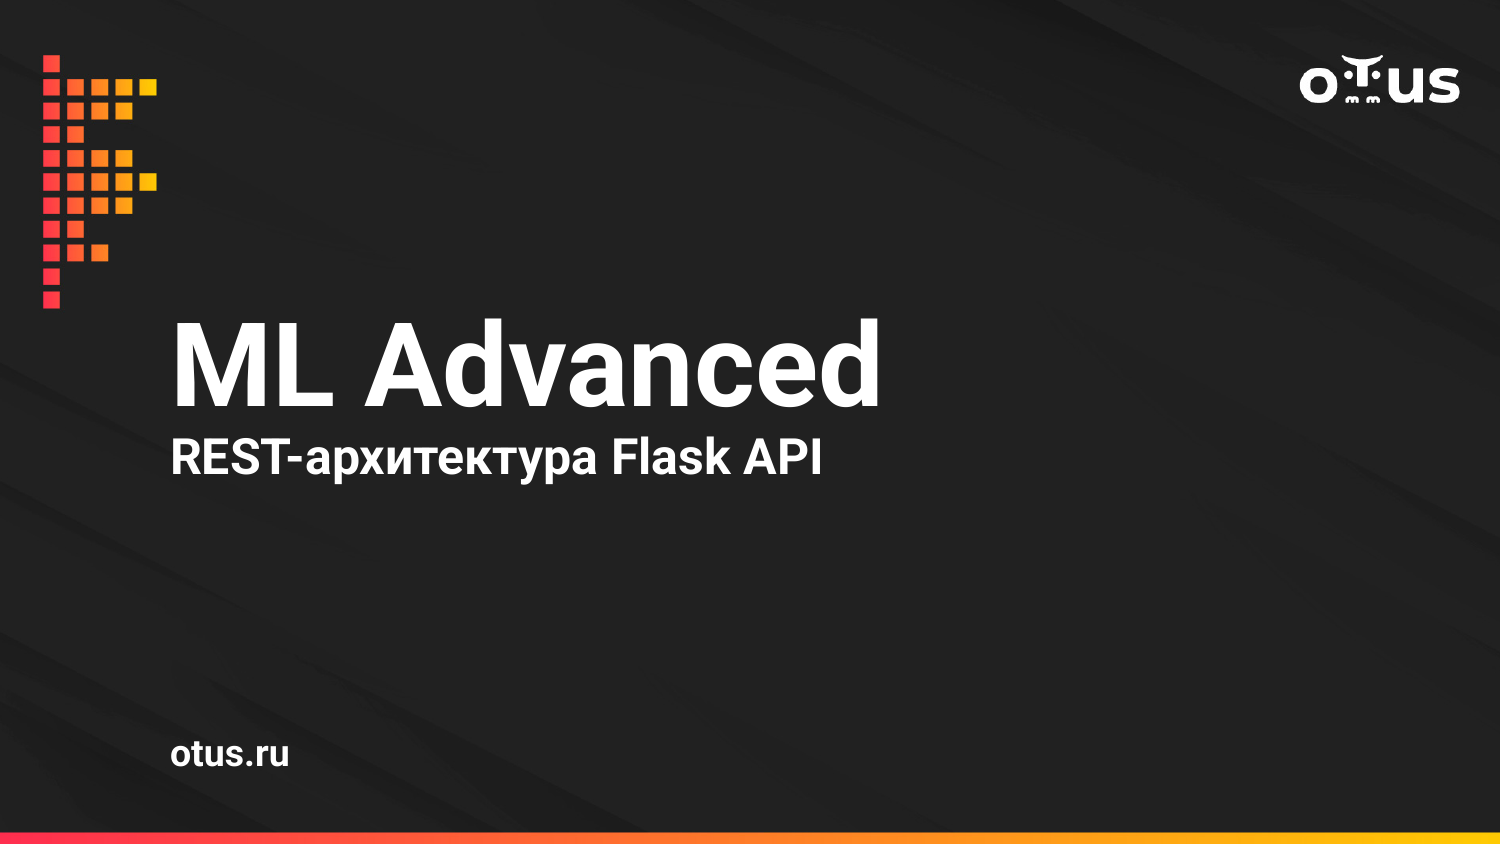

# ML Advanced
REST-архитектура Flask API
otus.ru